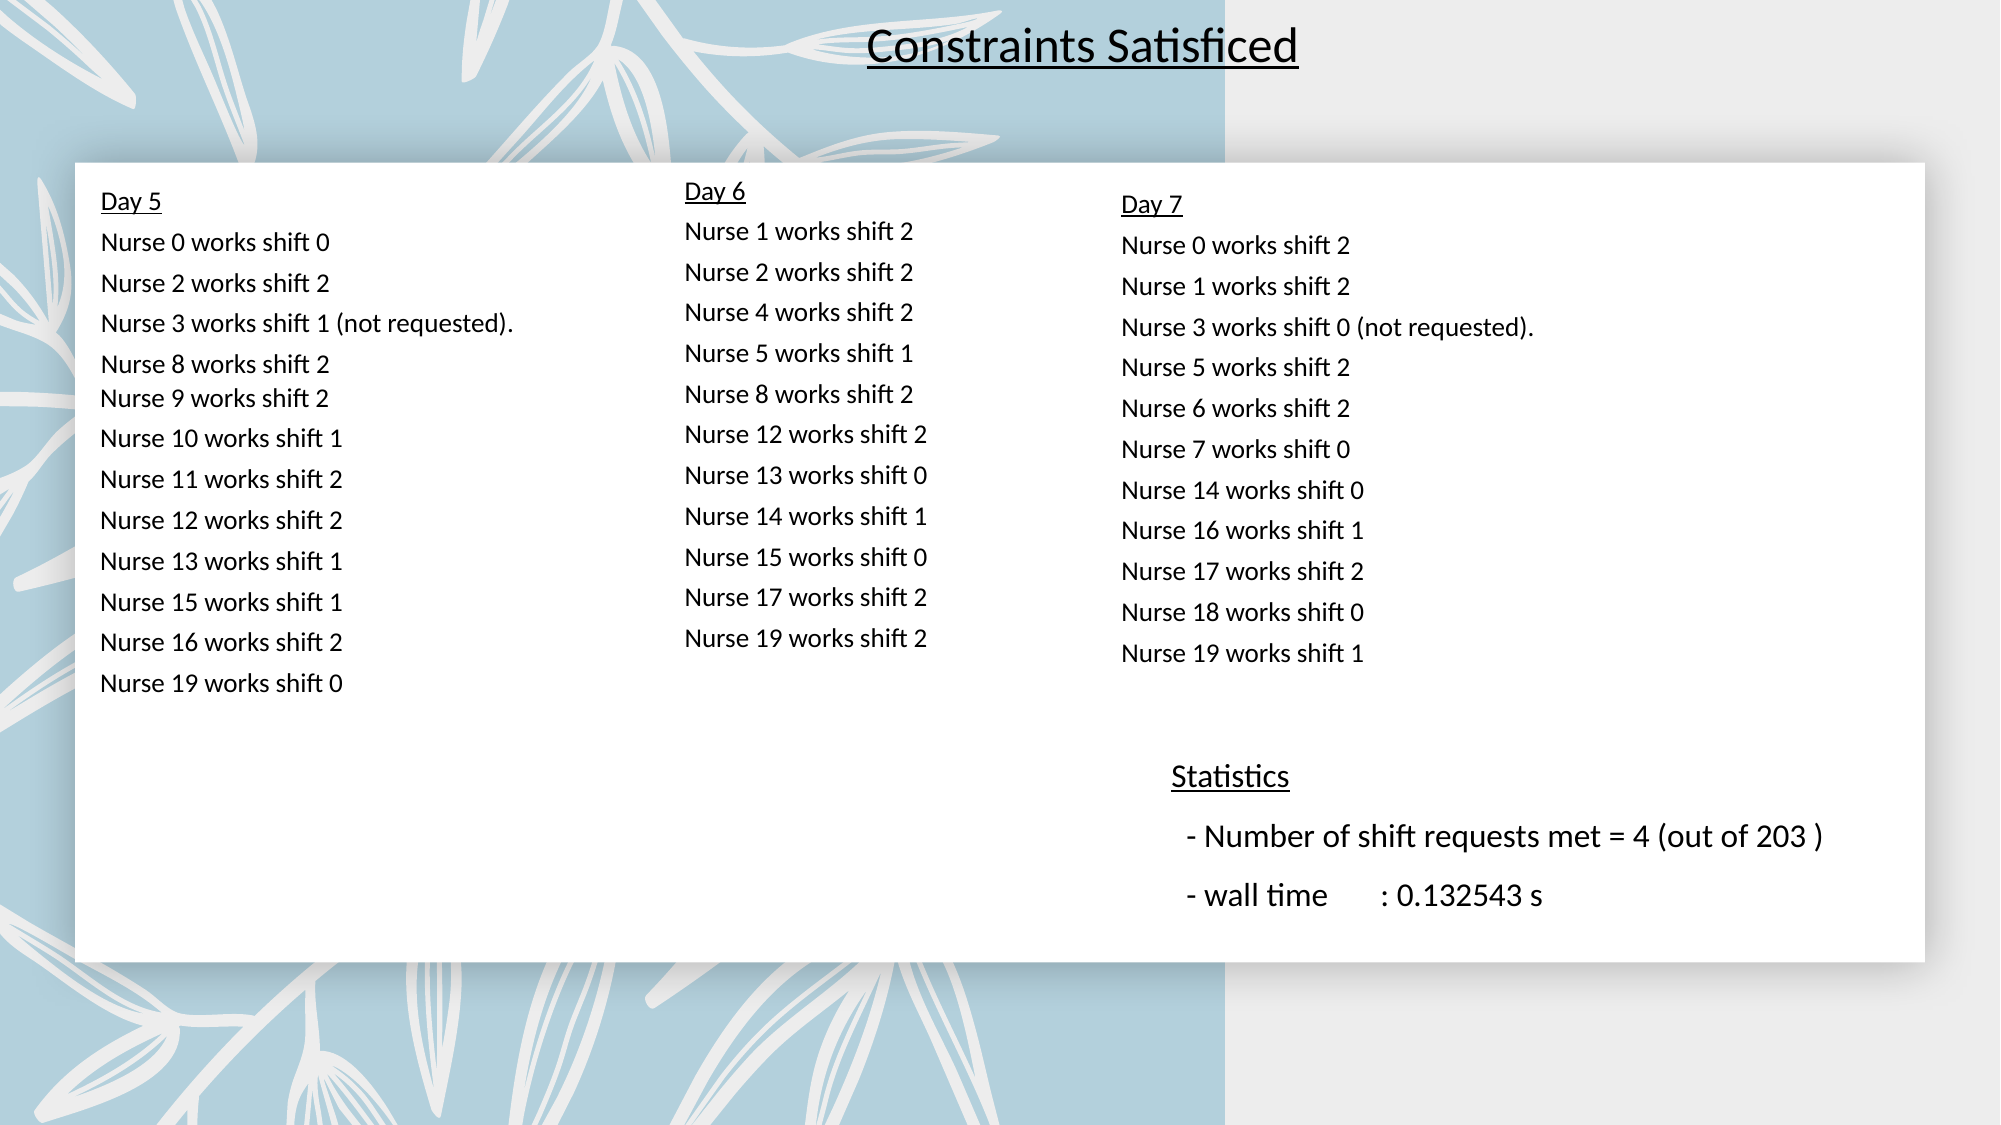

# Constraints Satisficed

Day 6
Nurse 1 works shift 2
Nurse 2 works shift 2
Nurse 4 works shift 2
Nurse 5 works shift 1
Nurse 8 works shift 2
Nurse 12 works shift 2
Nurse 13 works shift 0
Nurse 14 works shift 1
Nurse 15 works shift 0
Nurse 17 works shift 2
Nurse 19 works shift 2
Day 5
Nurse 0 works shift 0
Nurse 2 works shift 2
Nurse 3 works shift 1 (not requested).
Nurse 8 works shift 2
Day 7
Nurse 0 works shift 2
Nurse 1 works shift 2
Nurse 3 works shift 0 (not requested).
Nurse 5 works shift 2
Nurse 6 works shift 2
Nurse 7 works shift 0
Nurse 14 works shift 0
Nurse 16 works shift 1
Nurse 17 works shift 2
Nurse 18 works shift 0
Nurse 19 works shift 1

Nurse 9 works shift 2
Nurse 10 works shift 1
Nurse 11 works shift 2
Nurse 12 works shift 2
Nurse 13 works shift 1
Nurse 15 works shift 1
Nurse 16 works shift 2
Nurse 19 works shift 0
Statistics
  - Number of shift requests met = 4 (out of 203 )
  - wall time       : 0.132543 s